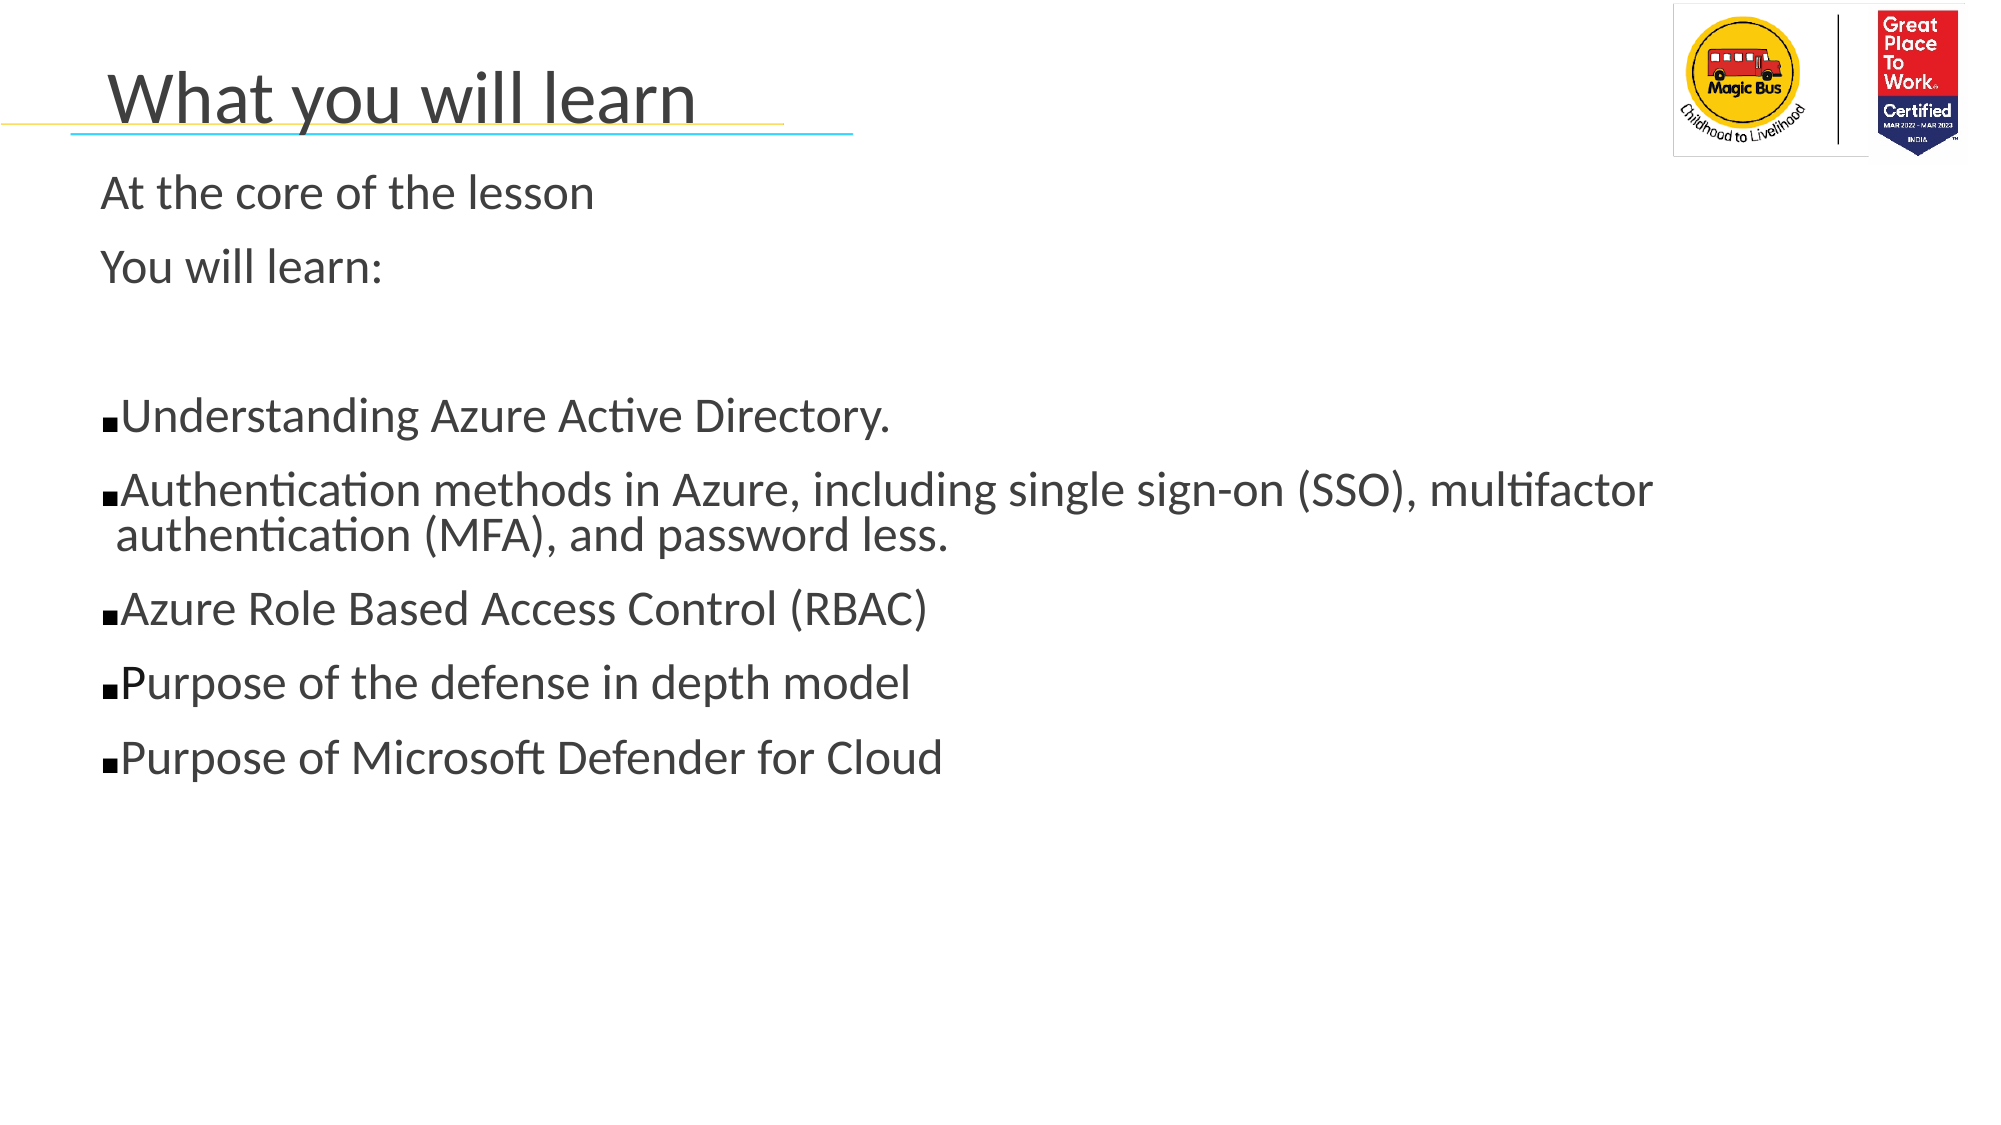

# What you will learn
At the core of the lesson
You will learn:

Understanding Azure Active Directory.
Authentication methods in Azure, including single sign-on (SSO), multifactor authentication (MFA), and password less.
Azure Role Based Access Control (RBAC)
Purpose of the defense in depth model
Purpose of Microsoft Defender for Cloud